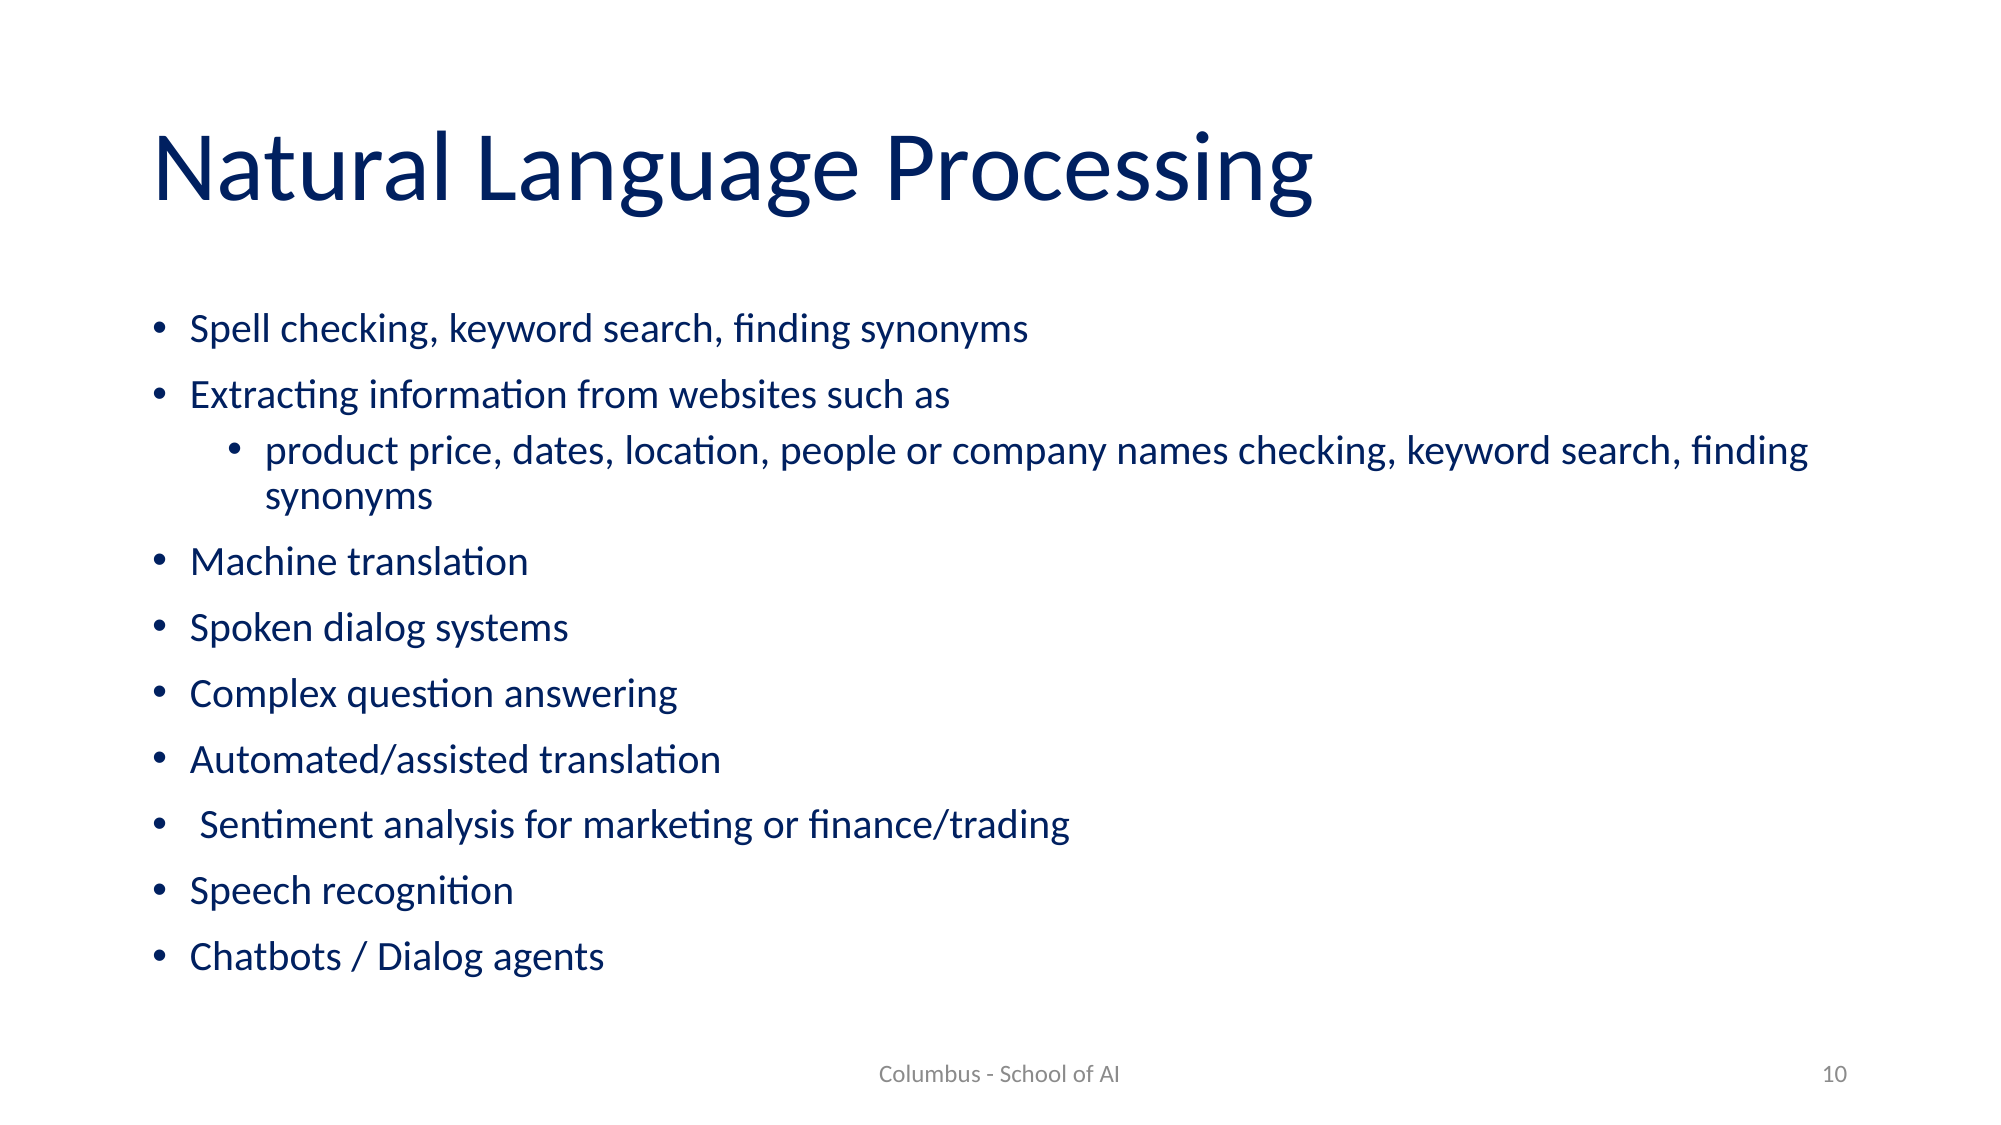

# Natural Language Processing
Spell checking, keyword search, finding synonyms
Extracting information from websites such as
product price, dates, location, people or company names checking, keyword search, finding synonyms
Machine translation
Spoken dialog systems
Complex question answering
Automated/assisted translation
 Sentiment analysis for marketing or finance/trading
Speech recognition
Chatbots / Dialog agents
Columbus - School of AI
10